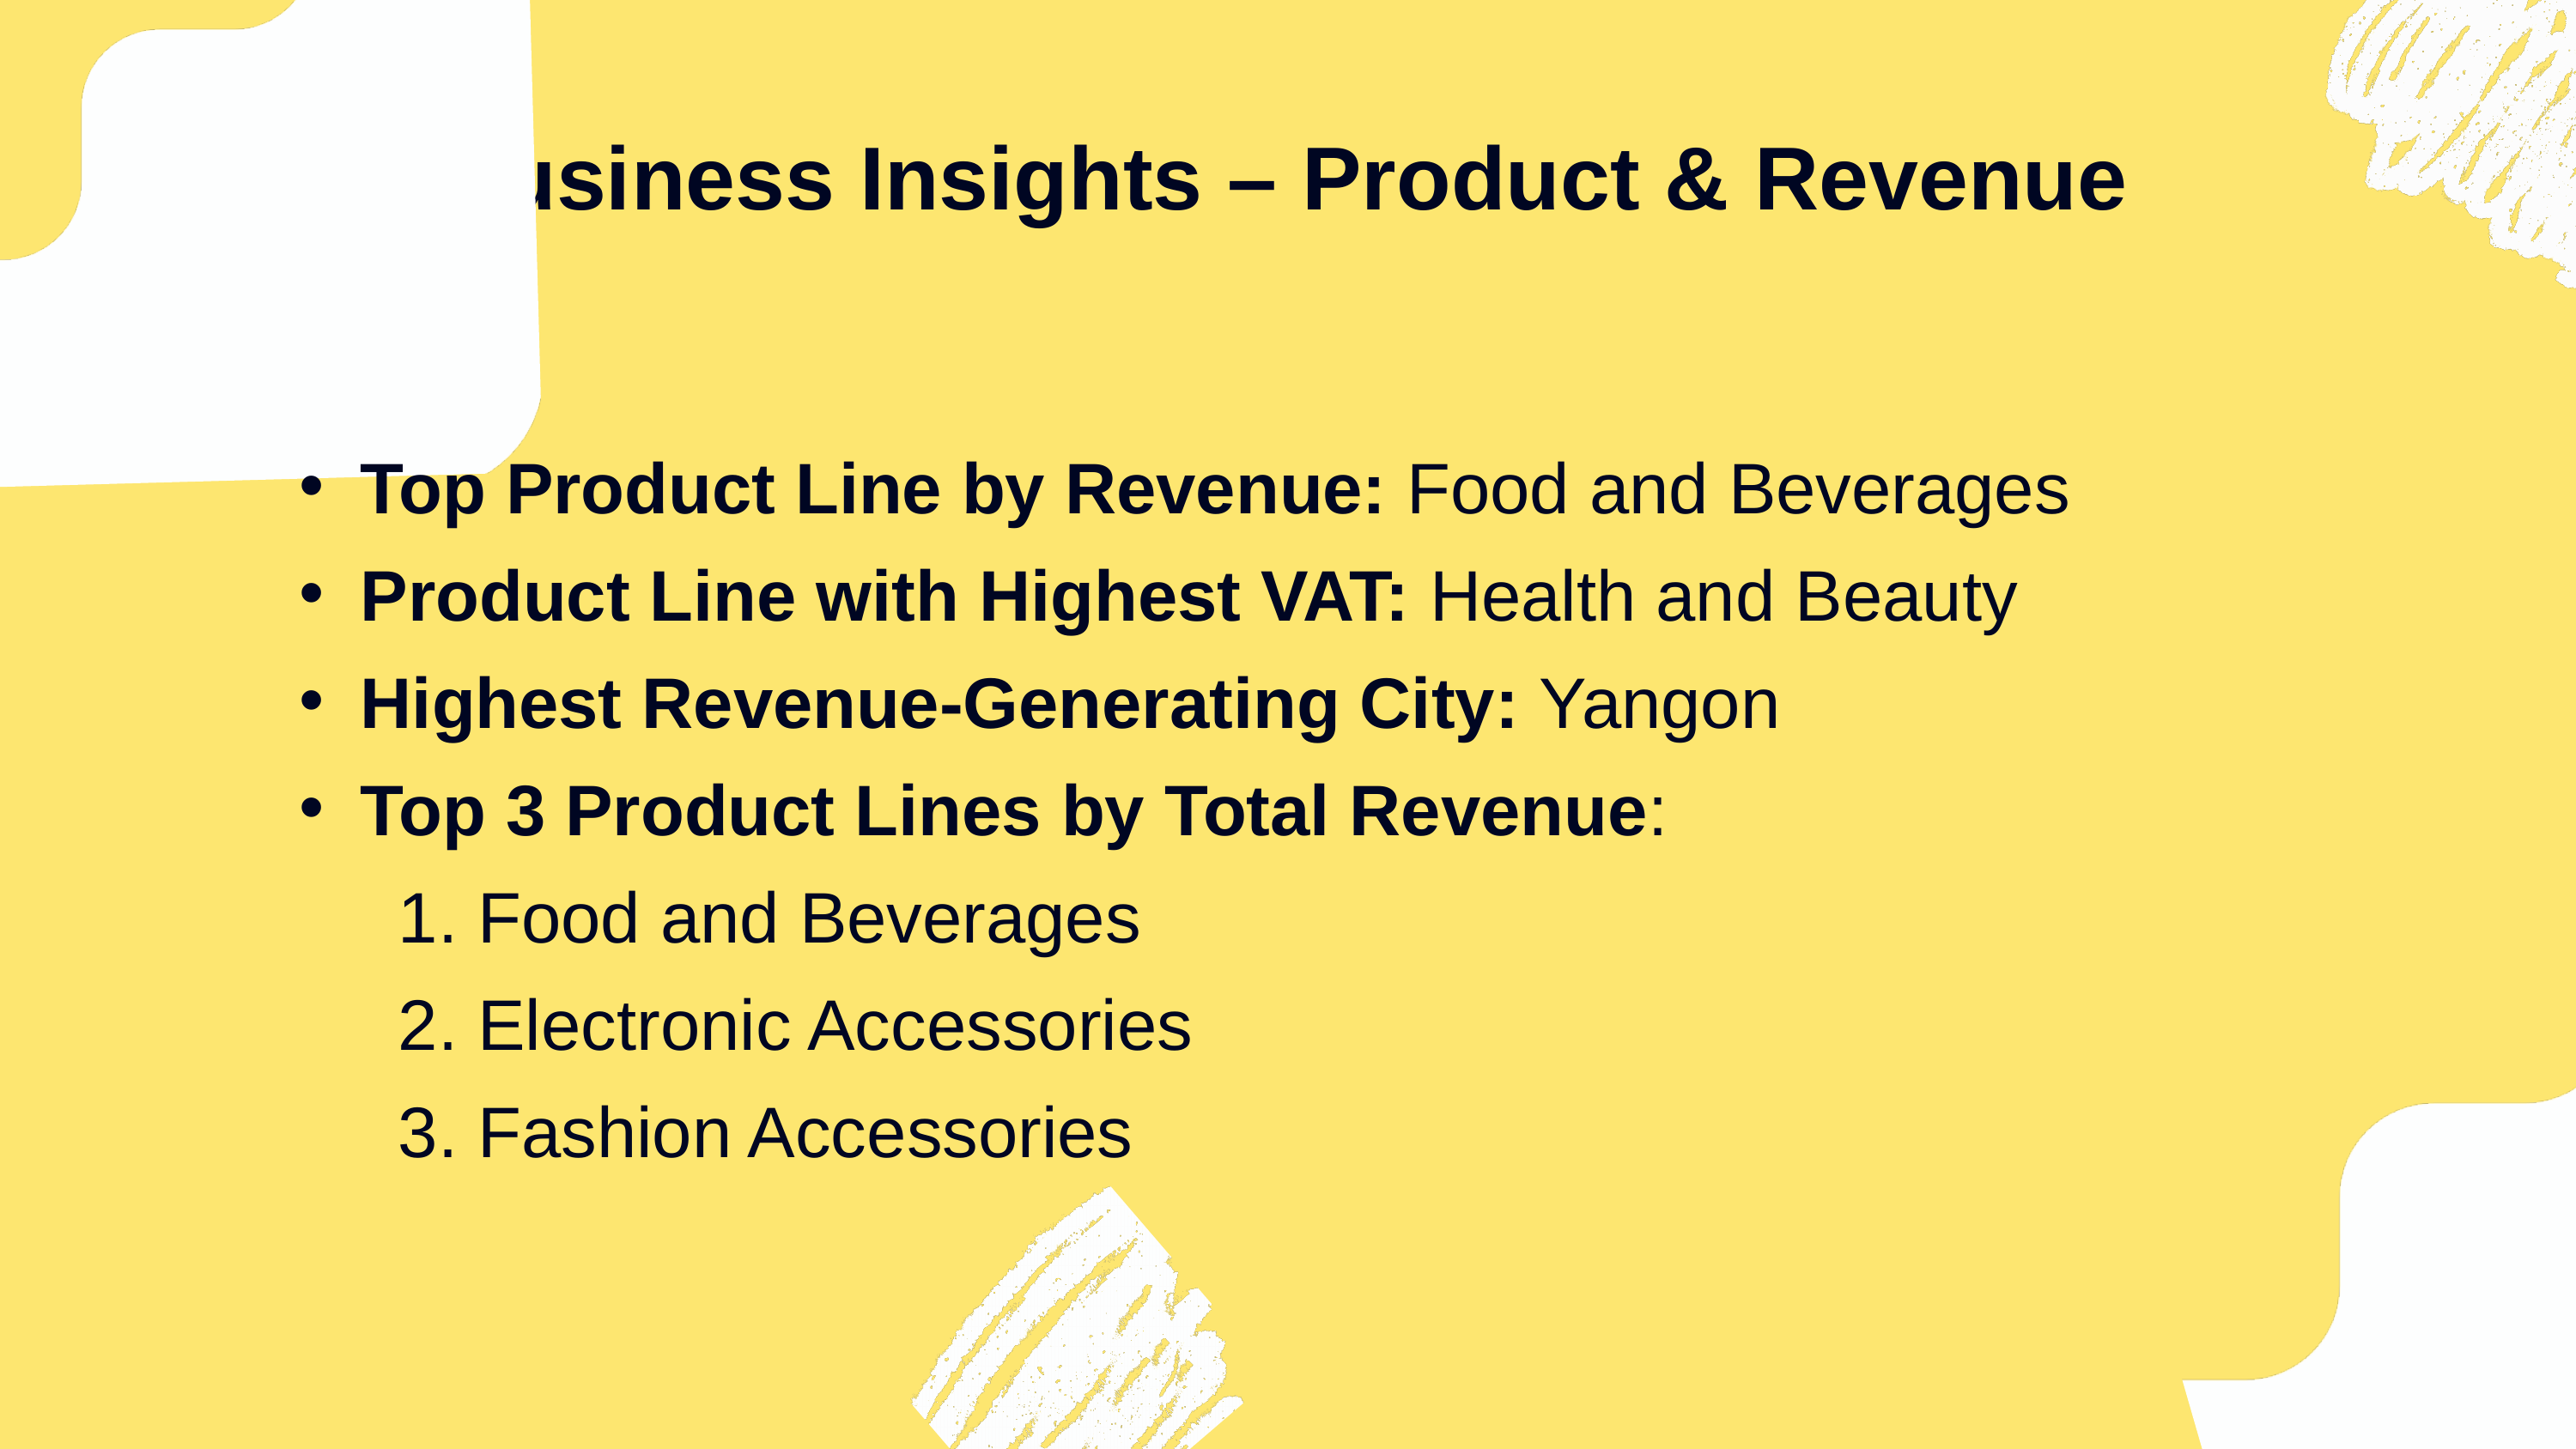

Business Insights – Product & Revenue
Top Product Line by Revenue: Food and Beverages
Product Line with Highest VAT: Health and Beauty
Highest Revenue-Generating City: Yangon
Top 3 Product Lines by Total Revenue:
        1. Food and Beverages
        2. Electronic Accessories
        3. Fashion Accessories